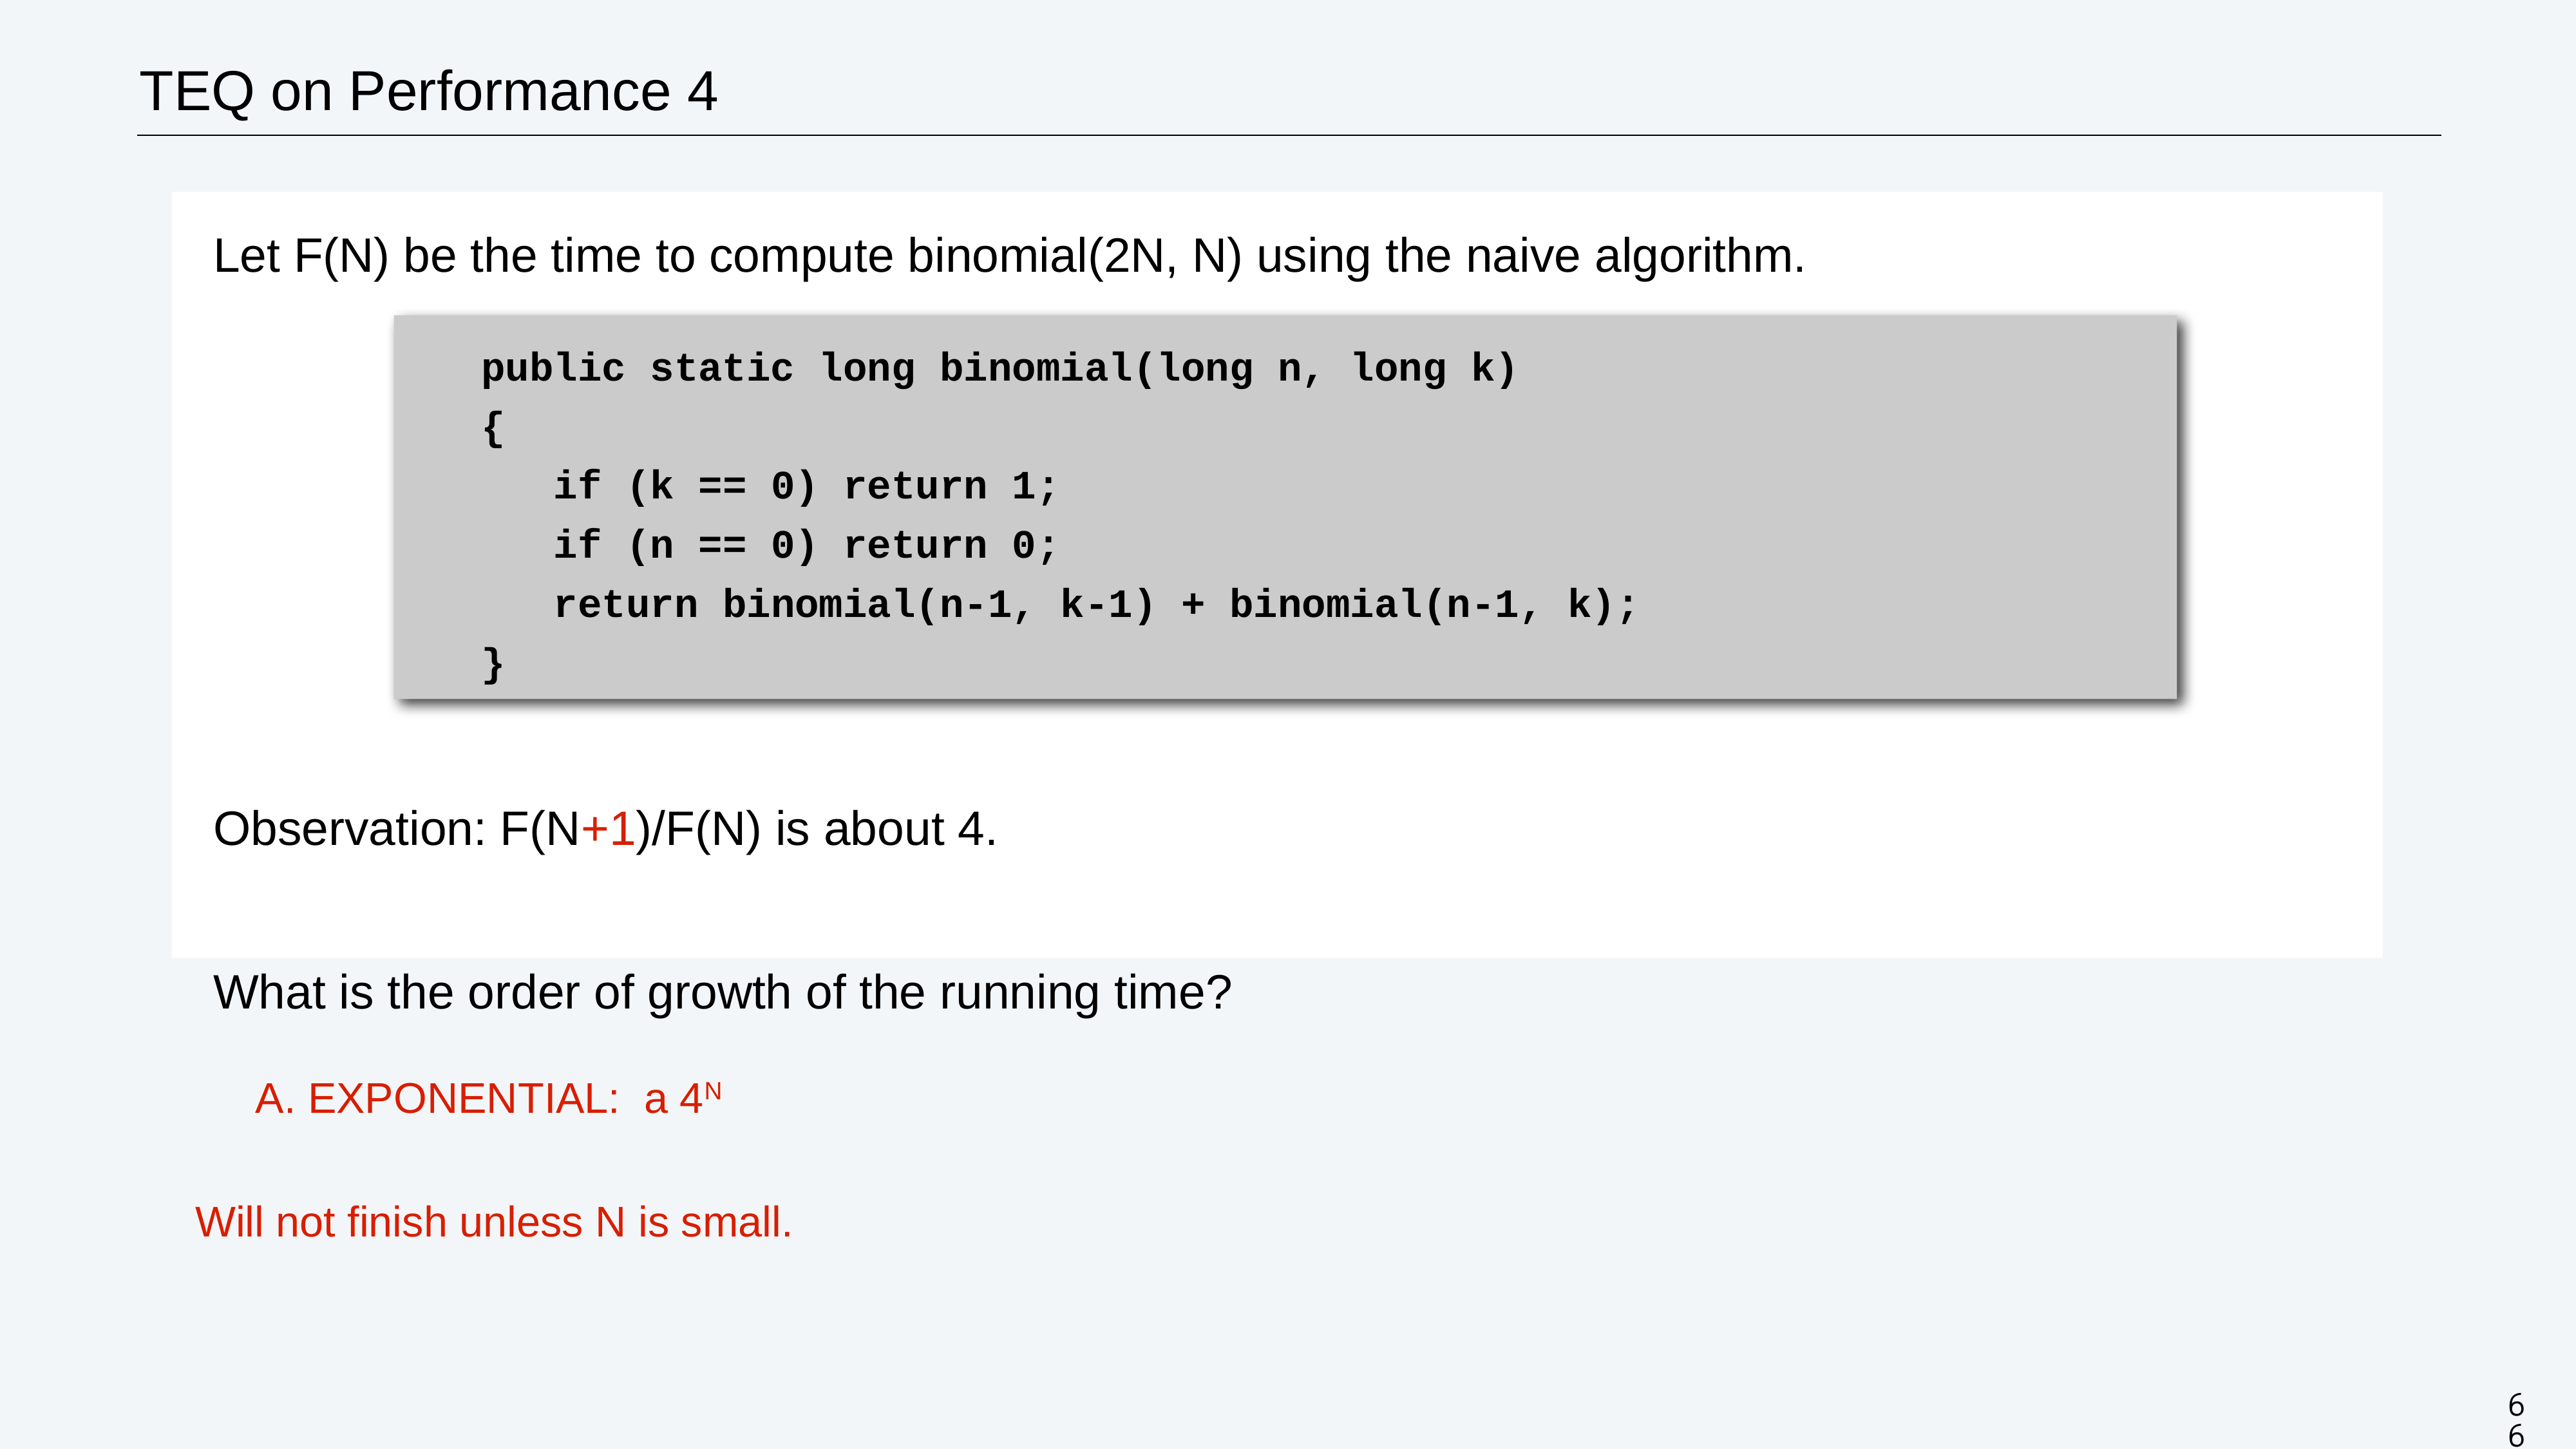

# TEQ on Performance 4
Let F(N) be the time to compute binomial(2N, N) using the naive algorithm.

Observation: F(N+1)/F(N) is about 4.

What is the order of growth of the running time?
   public static long binomial(long n, long k)
   {
      if (k == 0) return 1;
      if (n == 0) return 0;
      return binomial(n-1, k-1) + binomial(n-1, k);
   }
A. EXPONENTIAL:  a 4N

Will not finish unless N is small.
66